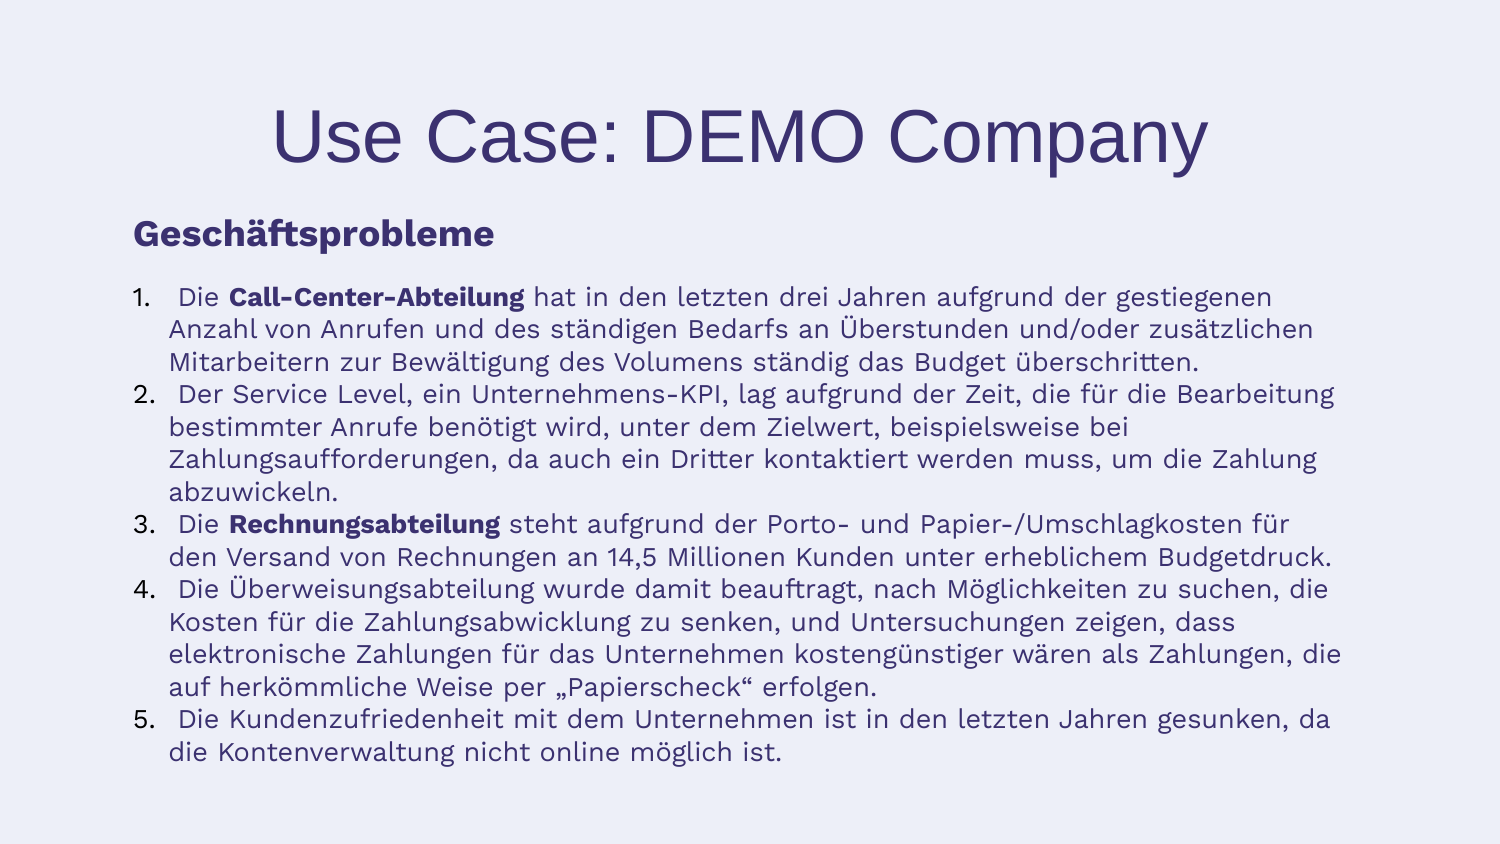

# Use Case: DEMO Company
Geschäftsprobleme
 Die Call-Center-Abteilung hat in den letzten drei Jahren aufgrund der gestiegenen Anzahl von Anrufen und des ständigen Bedarfs an Überstunden und/oder zusätzlichen Mitarbeitern zur Bewältigung des Volumens ständig das Budget überschritten.
 Der Service Level, ein Unternehmens-KPI, lag aufgrund der Zeit, die für die Bearbeitung bestimmter Anrufe benötigt wird, unter dem Zielwert, beispielsweise bei Zahlungsaufforderungen, da auch ein Dritter kontaktiert werden muss, um die Zahlung abzuwickeln.
 Die Rechnungsabteilung steht aufgrund der Porto- und Papier-/Umschlagkosten für den Versand von Rechnungen an 14,5 Millionen Kunden unter erheblichem Budgetdruck.
 Die Überweisungsabteilung wurde damit beauftragt, nach Möglichkeiten zu suchen, die Kosten für die Zahlungsabwicklung zu senken, und Untersuchungen zeigen, dass elektronische Zahlungen für das Unternehmen kostengünstiger wären als Zahlungen, die auf herkömmliche Weise per „Papierscheck“ erfolgen.
 Die Kundenzufriedenheit mit dem Unternehmen ist in den letzten Jahren gesunken, da die Kontenverwaltung nicht online möglich ist.